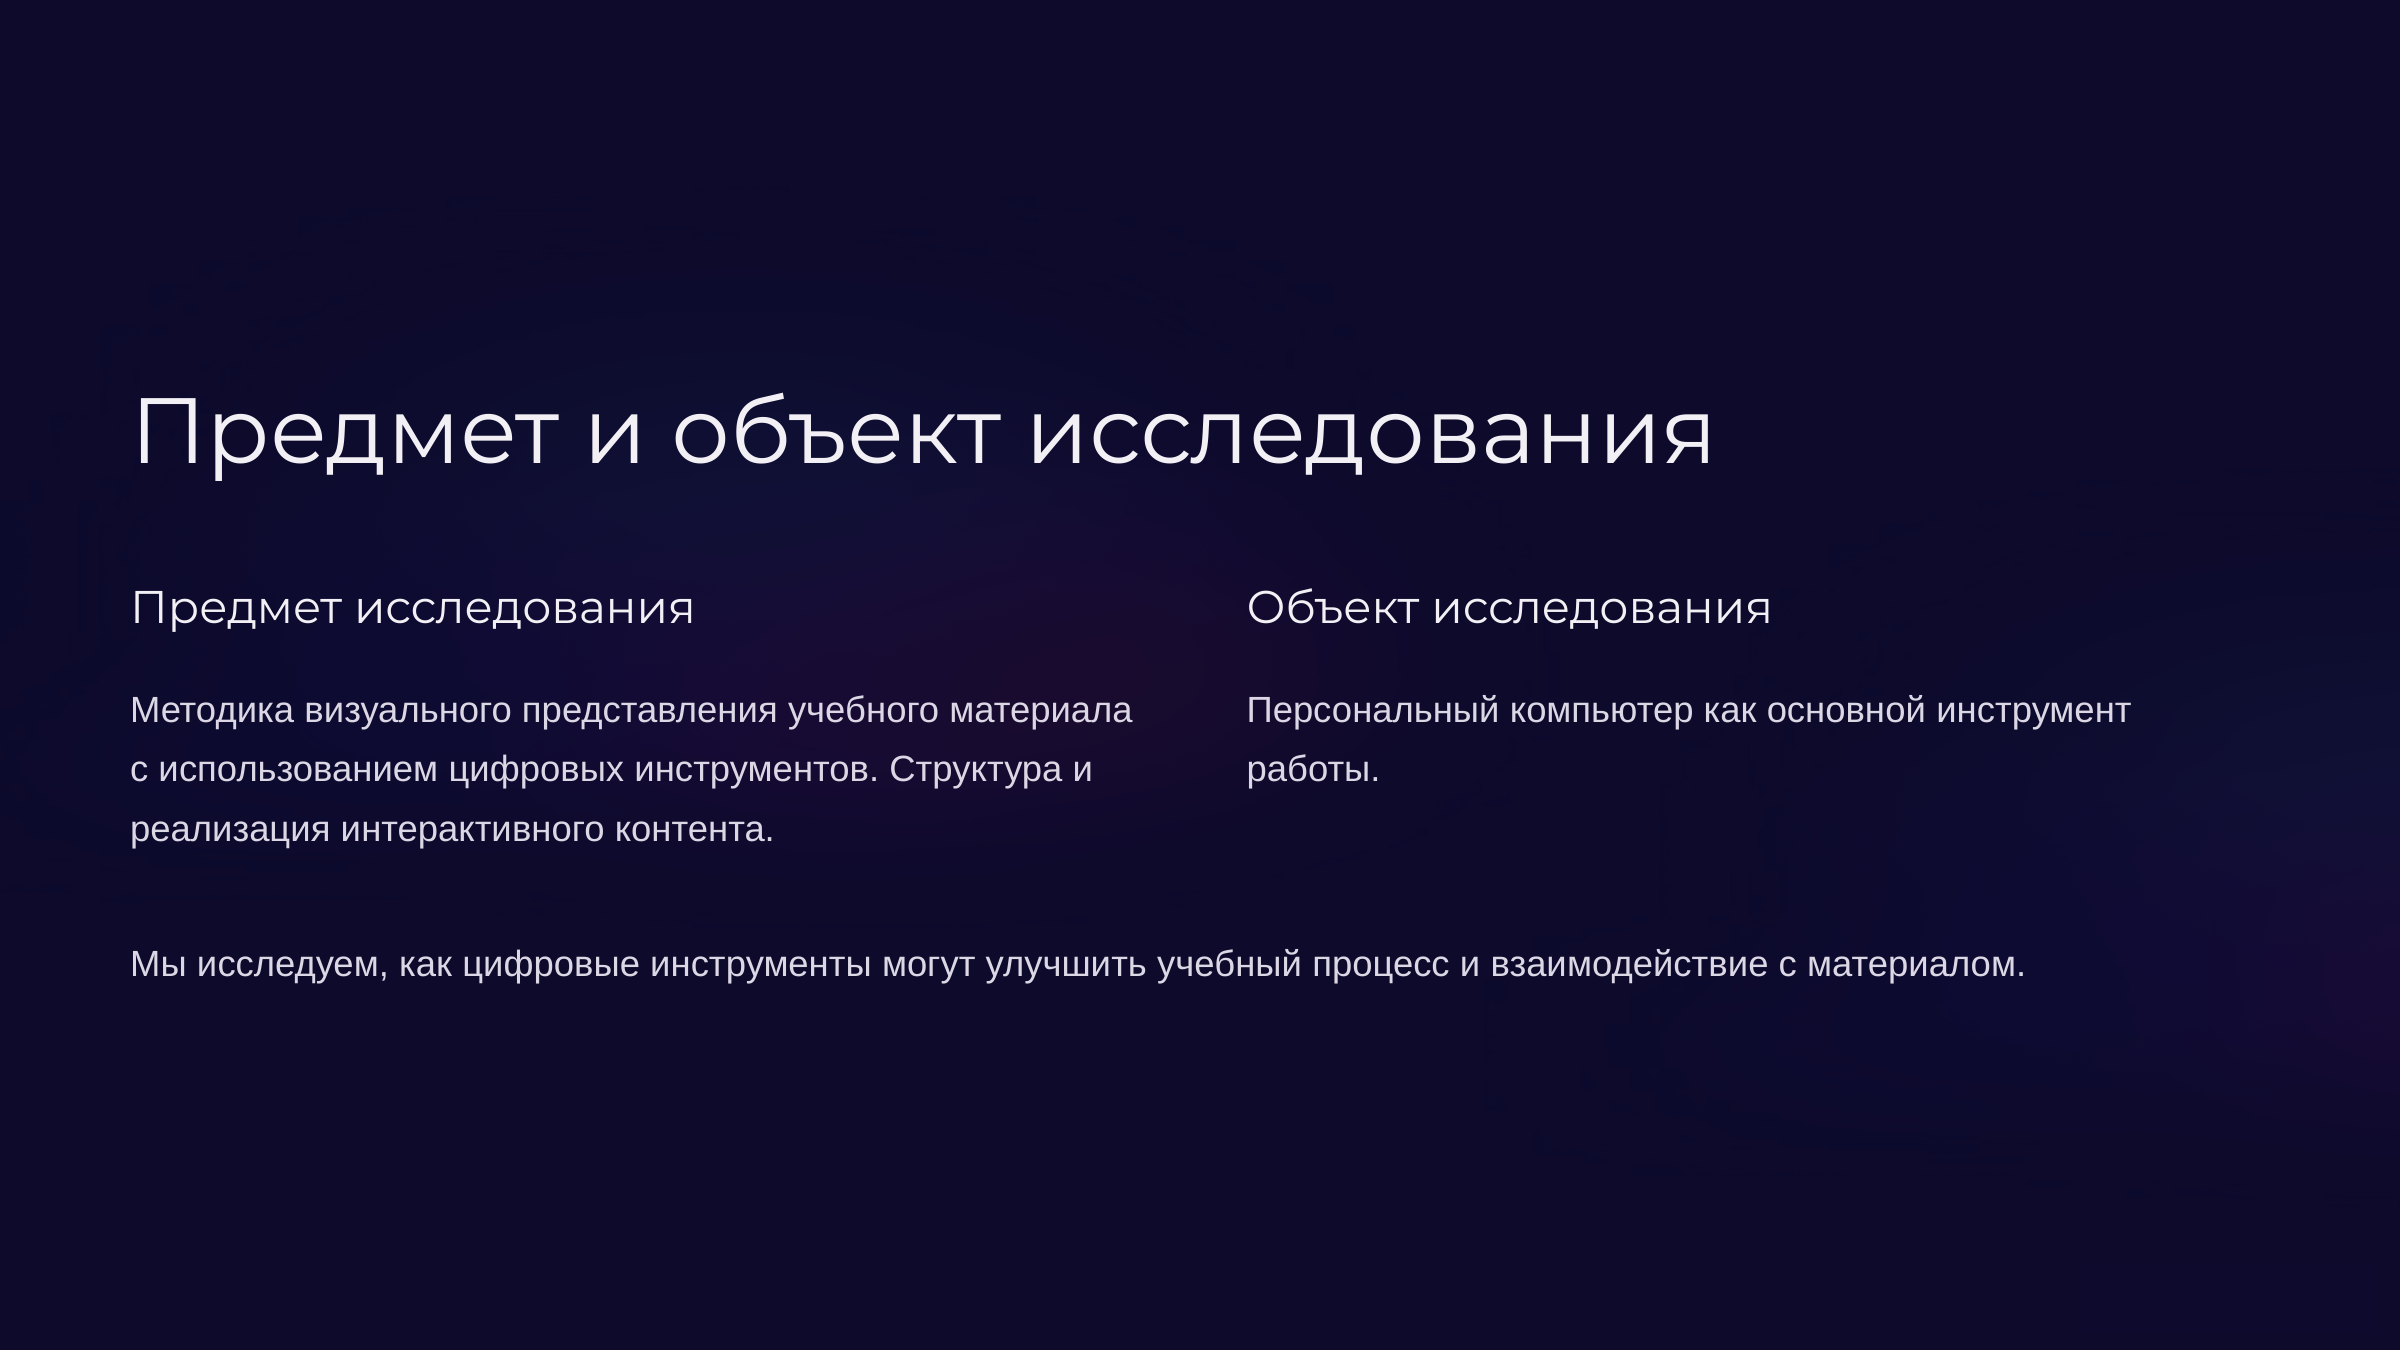

Предмет и объект исследования
Предмет исследования
Объект исследования
Методика визуального представления учебного материала с использованием цифровых инструментов. Структура и реализация интерактивного контента.
Персональный компьютер как основной инструмент работы.
Мы исследуем, как цифровые инструменты могут улучшить учебный процесс и взаимодействие с материалом.